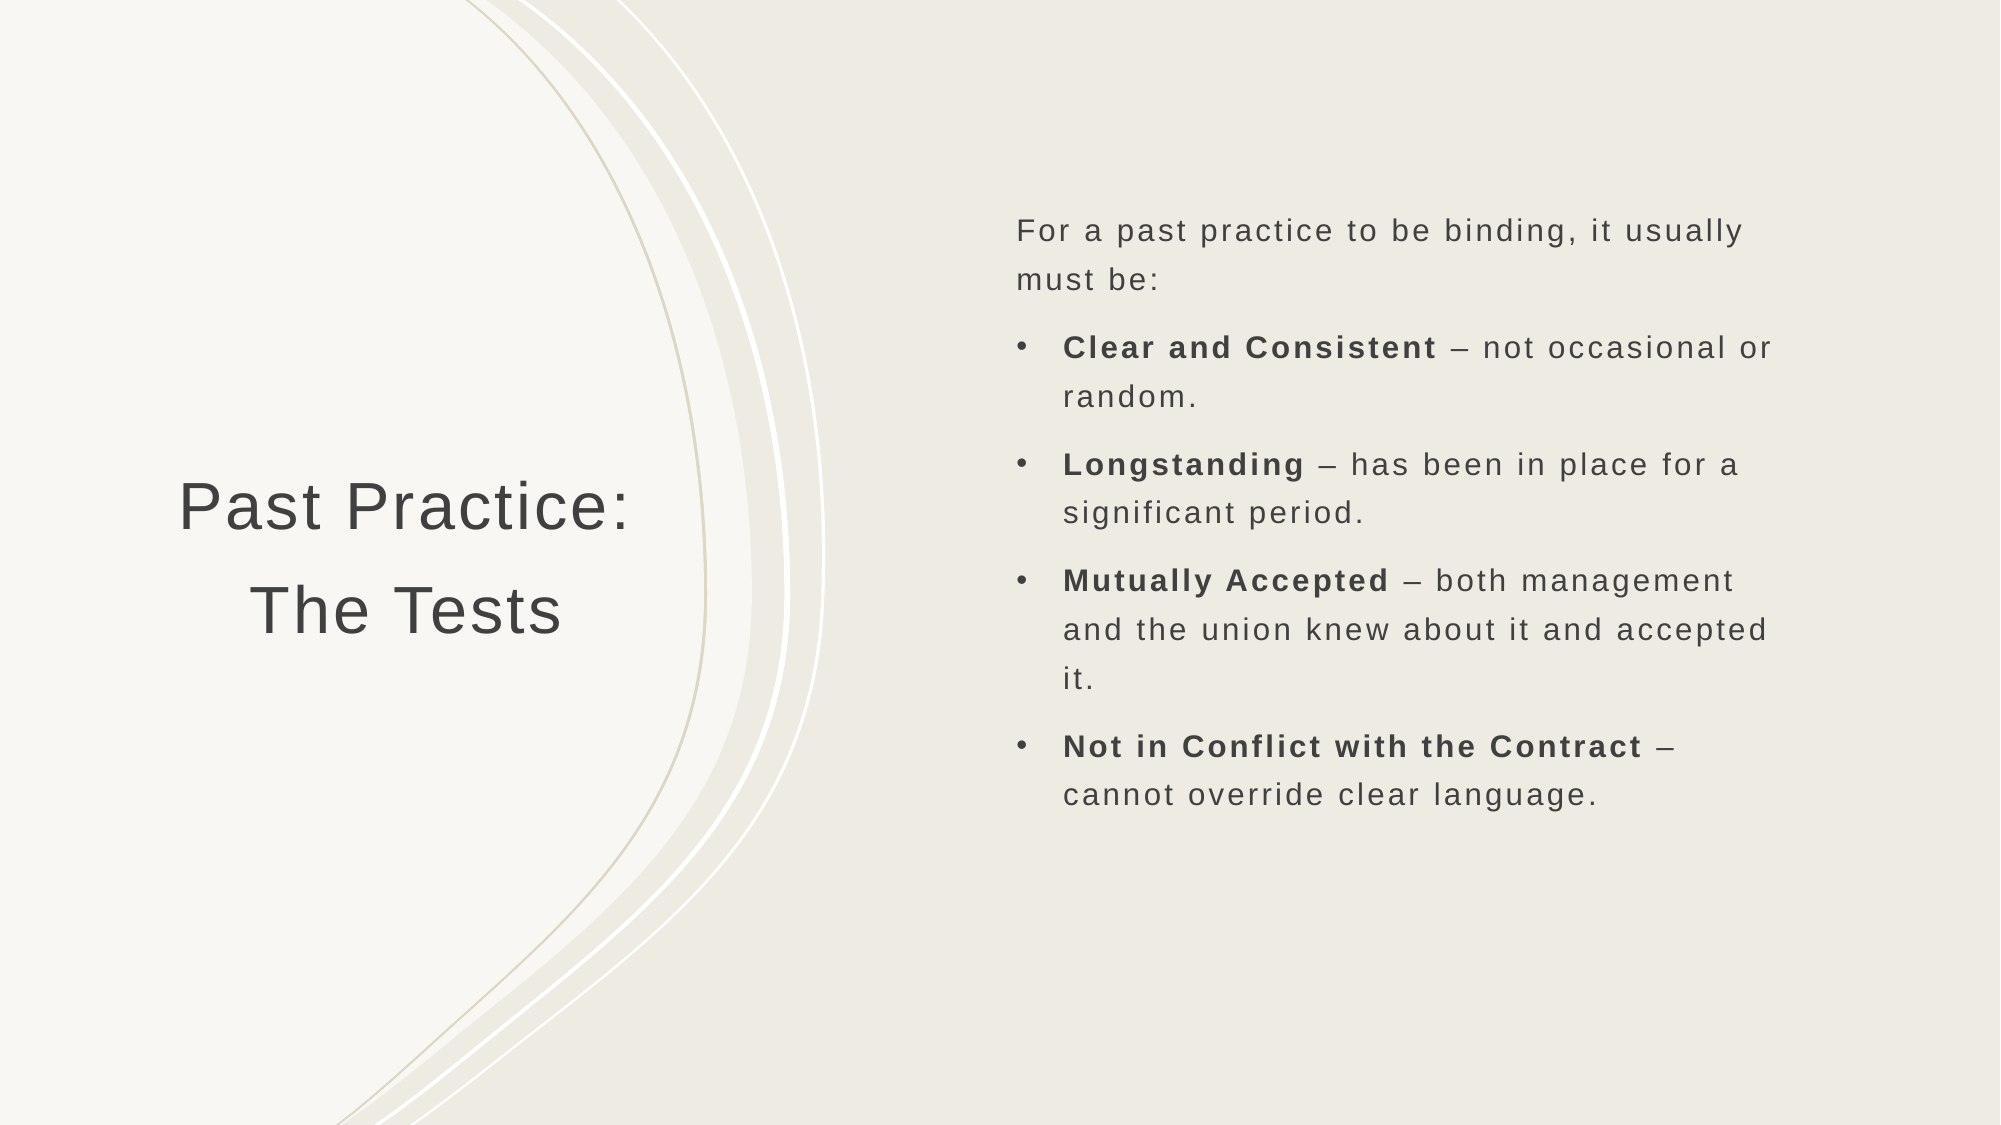

For a past practice to be binding, it usually must be:
Clear and Consistent – not occasional or random.
Longstanding – has been in place for a significant period.
Mutually Accepted – both management and the union knew about it and accepted it.
Not in Conflict with the Contract – cannot override clear language.

# Past Practice: The Tests